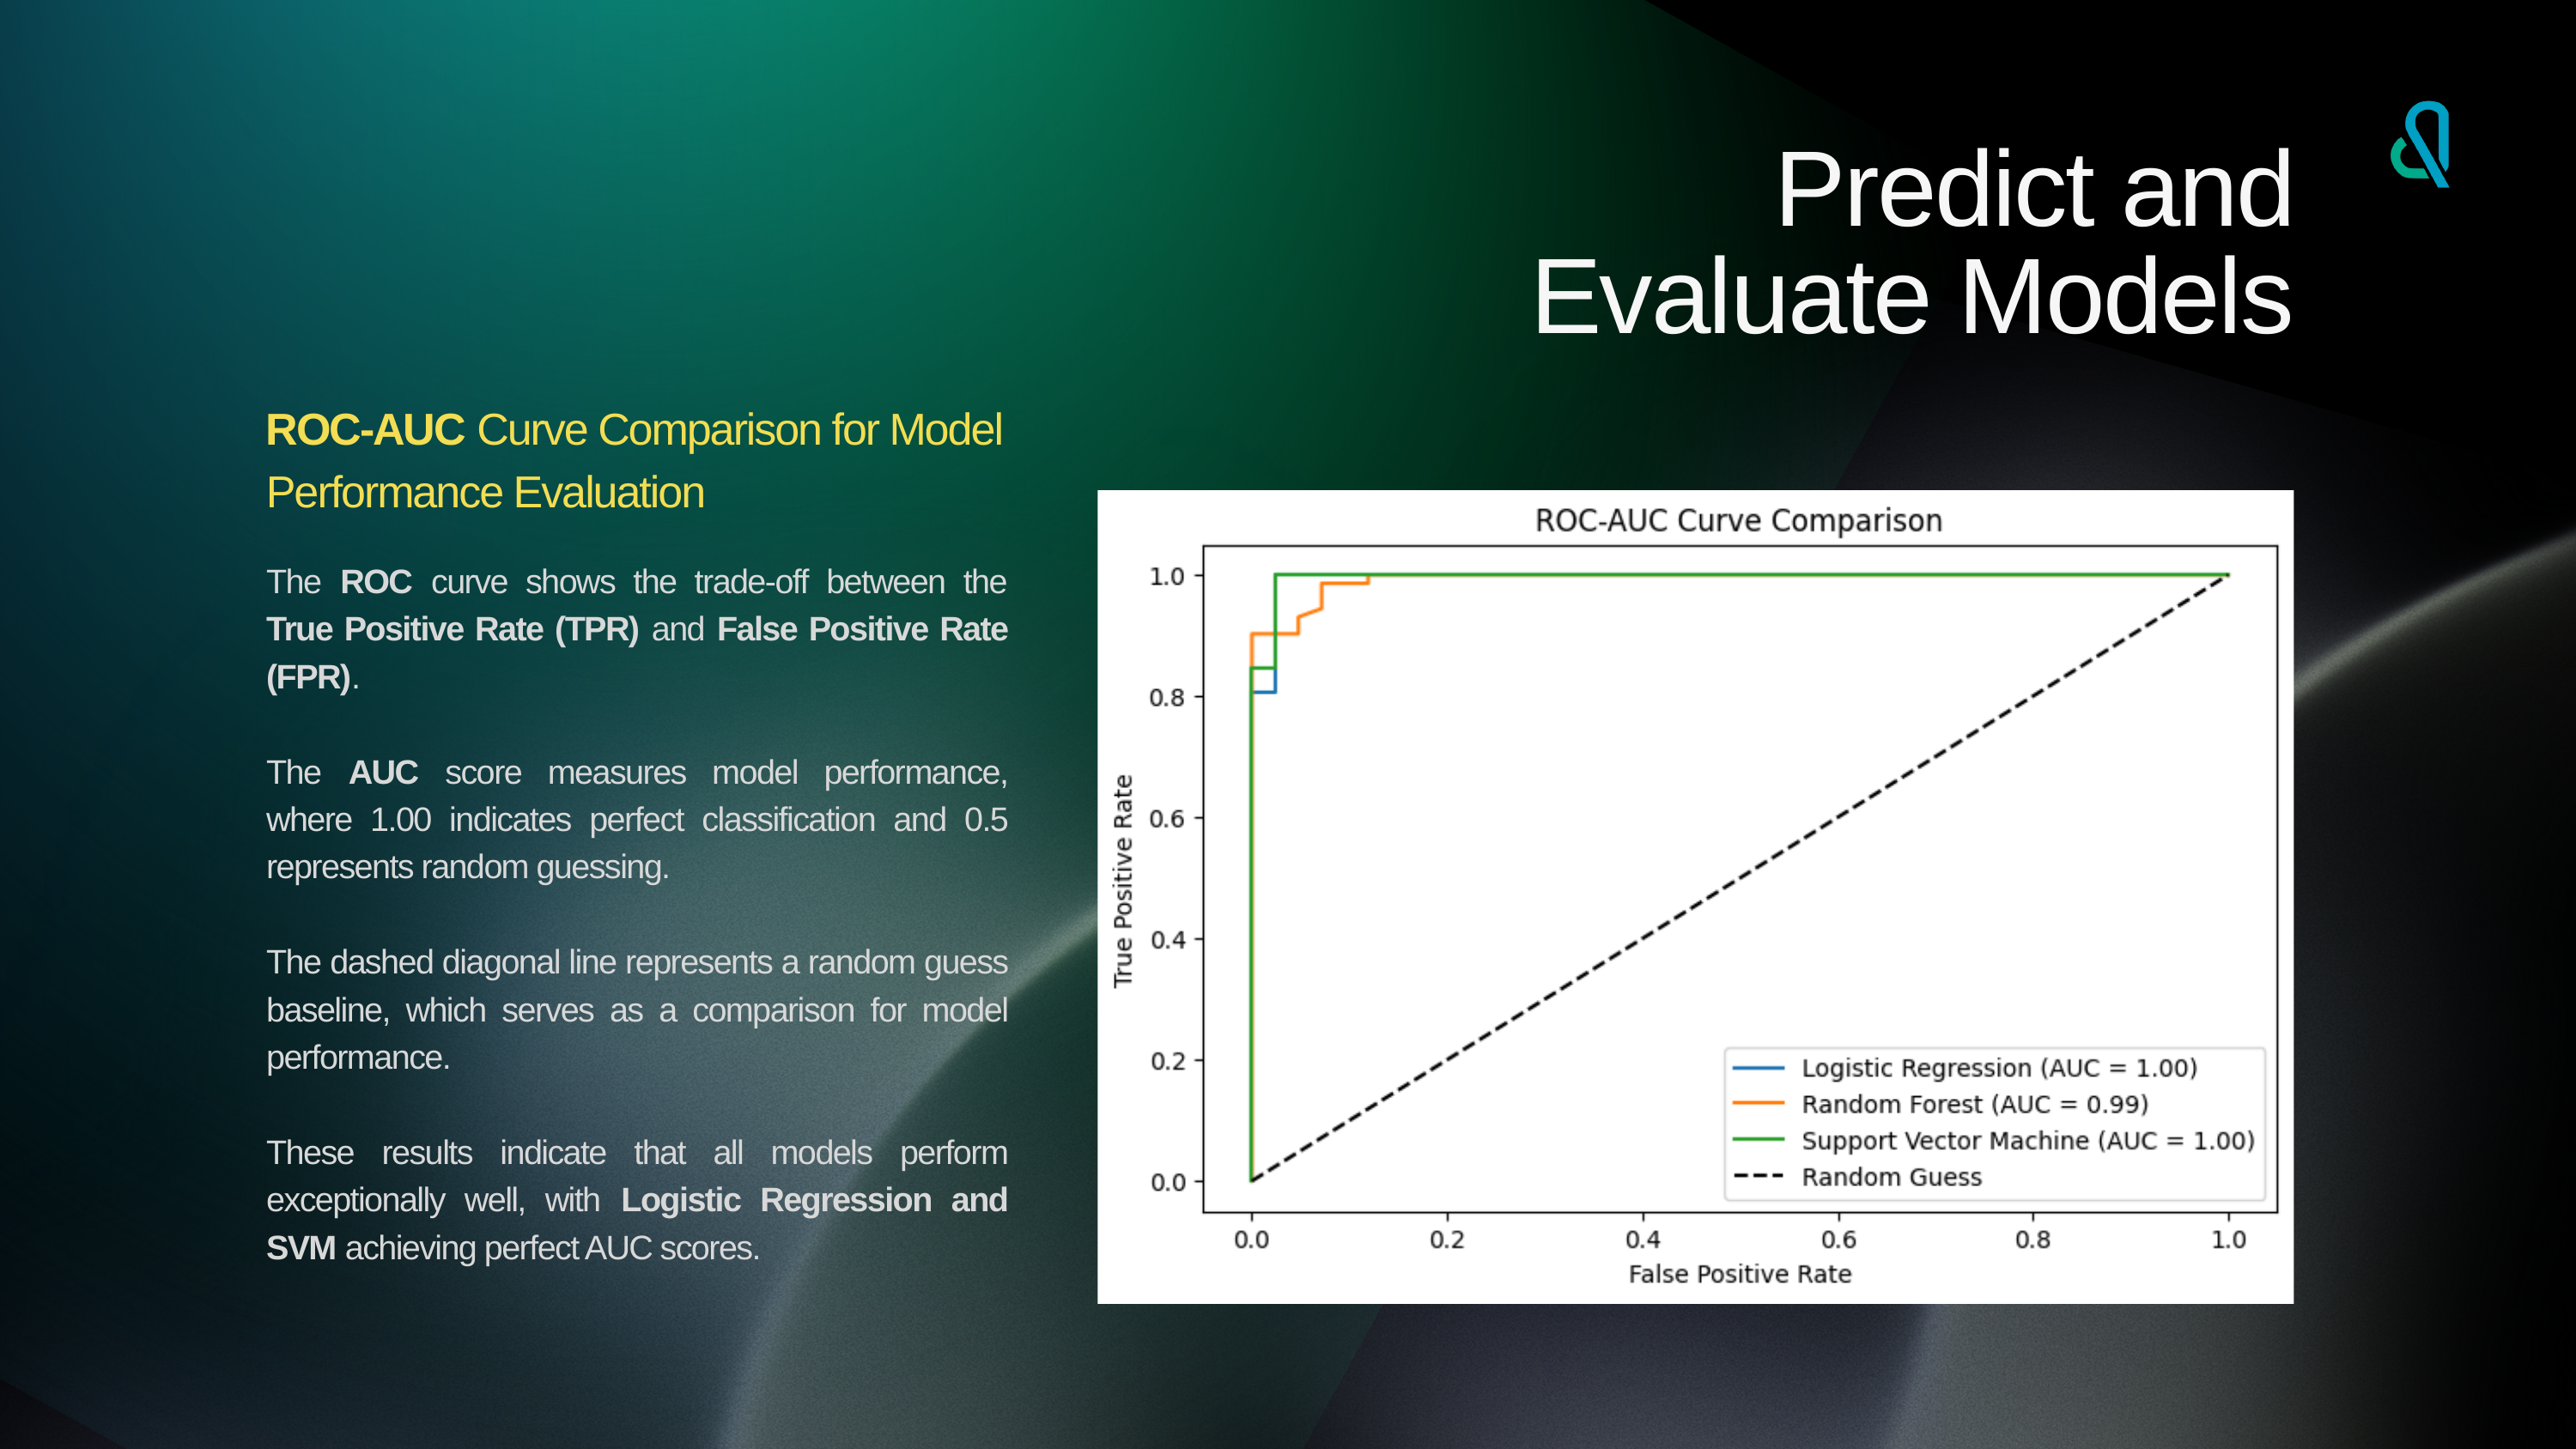

Predict and Evaluate Models

ROC-AUC Curve Comparison for Model Performance Evaluation

The ROC curve shows the trade-off between the True Positive Rate (TPR) and False Positive Rate (FPR).

The AUC score measures model performance, where 1.00 indicates perfect classification and 0.5 represents random guessing.

The dashed diagonal line represents a random guess baseline, which serves as a comparison for model performance.

These results indicate that all models perform exceptionally well, with Logistic Regression and SVM achieving perfect AUC scores.